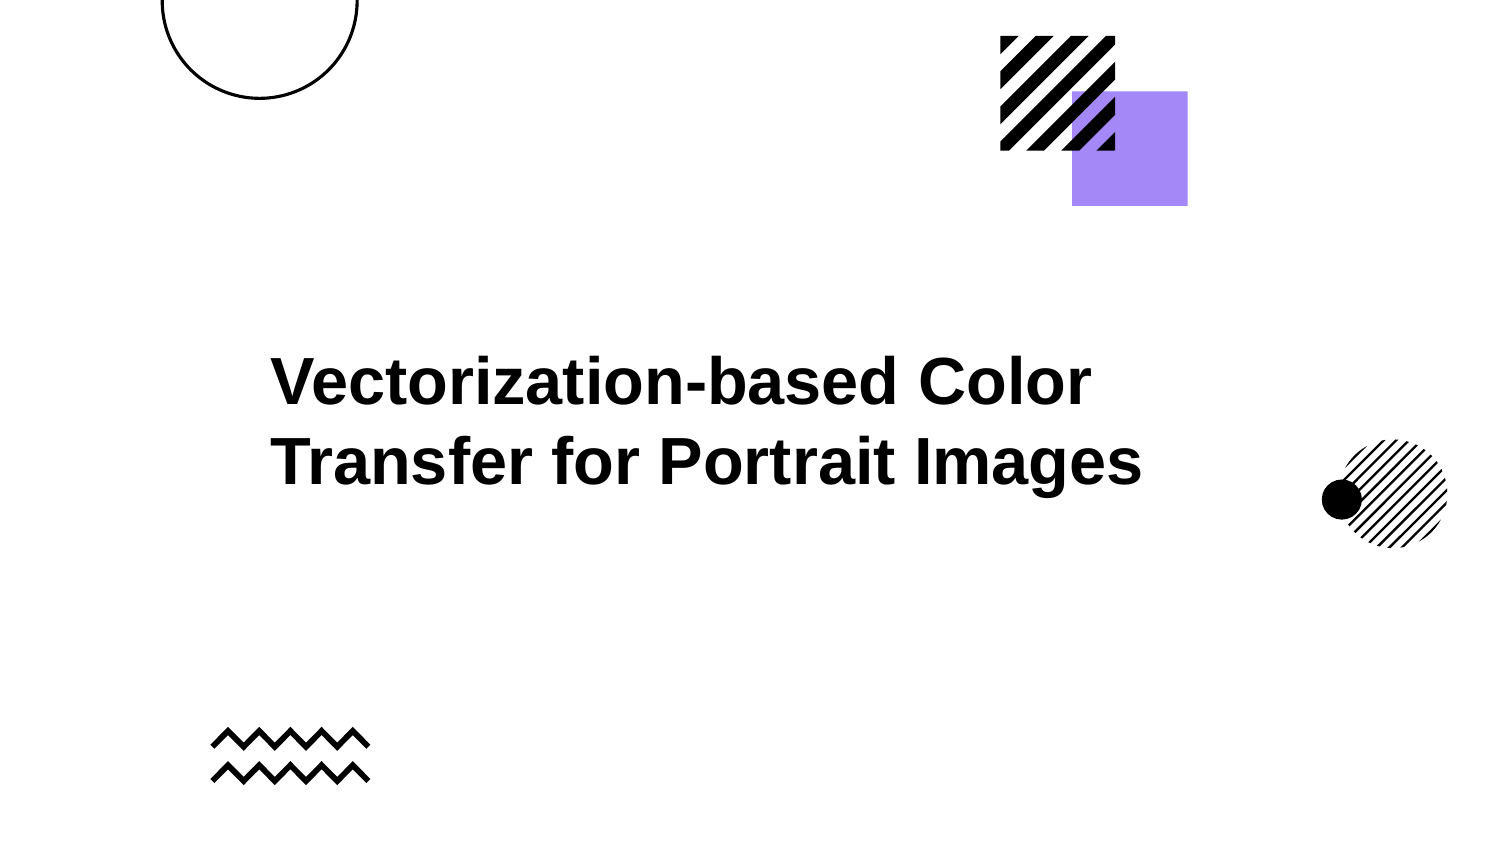

# Vectorization-based Color Transfer for Portrait Images